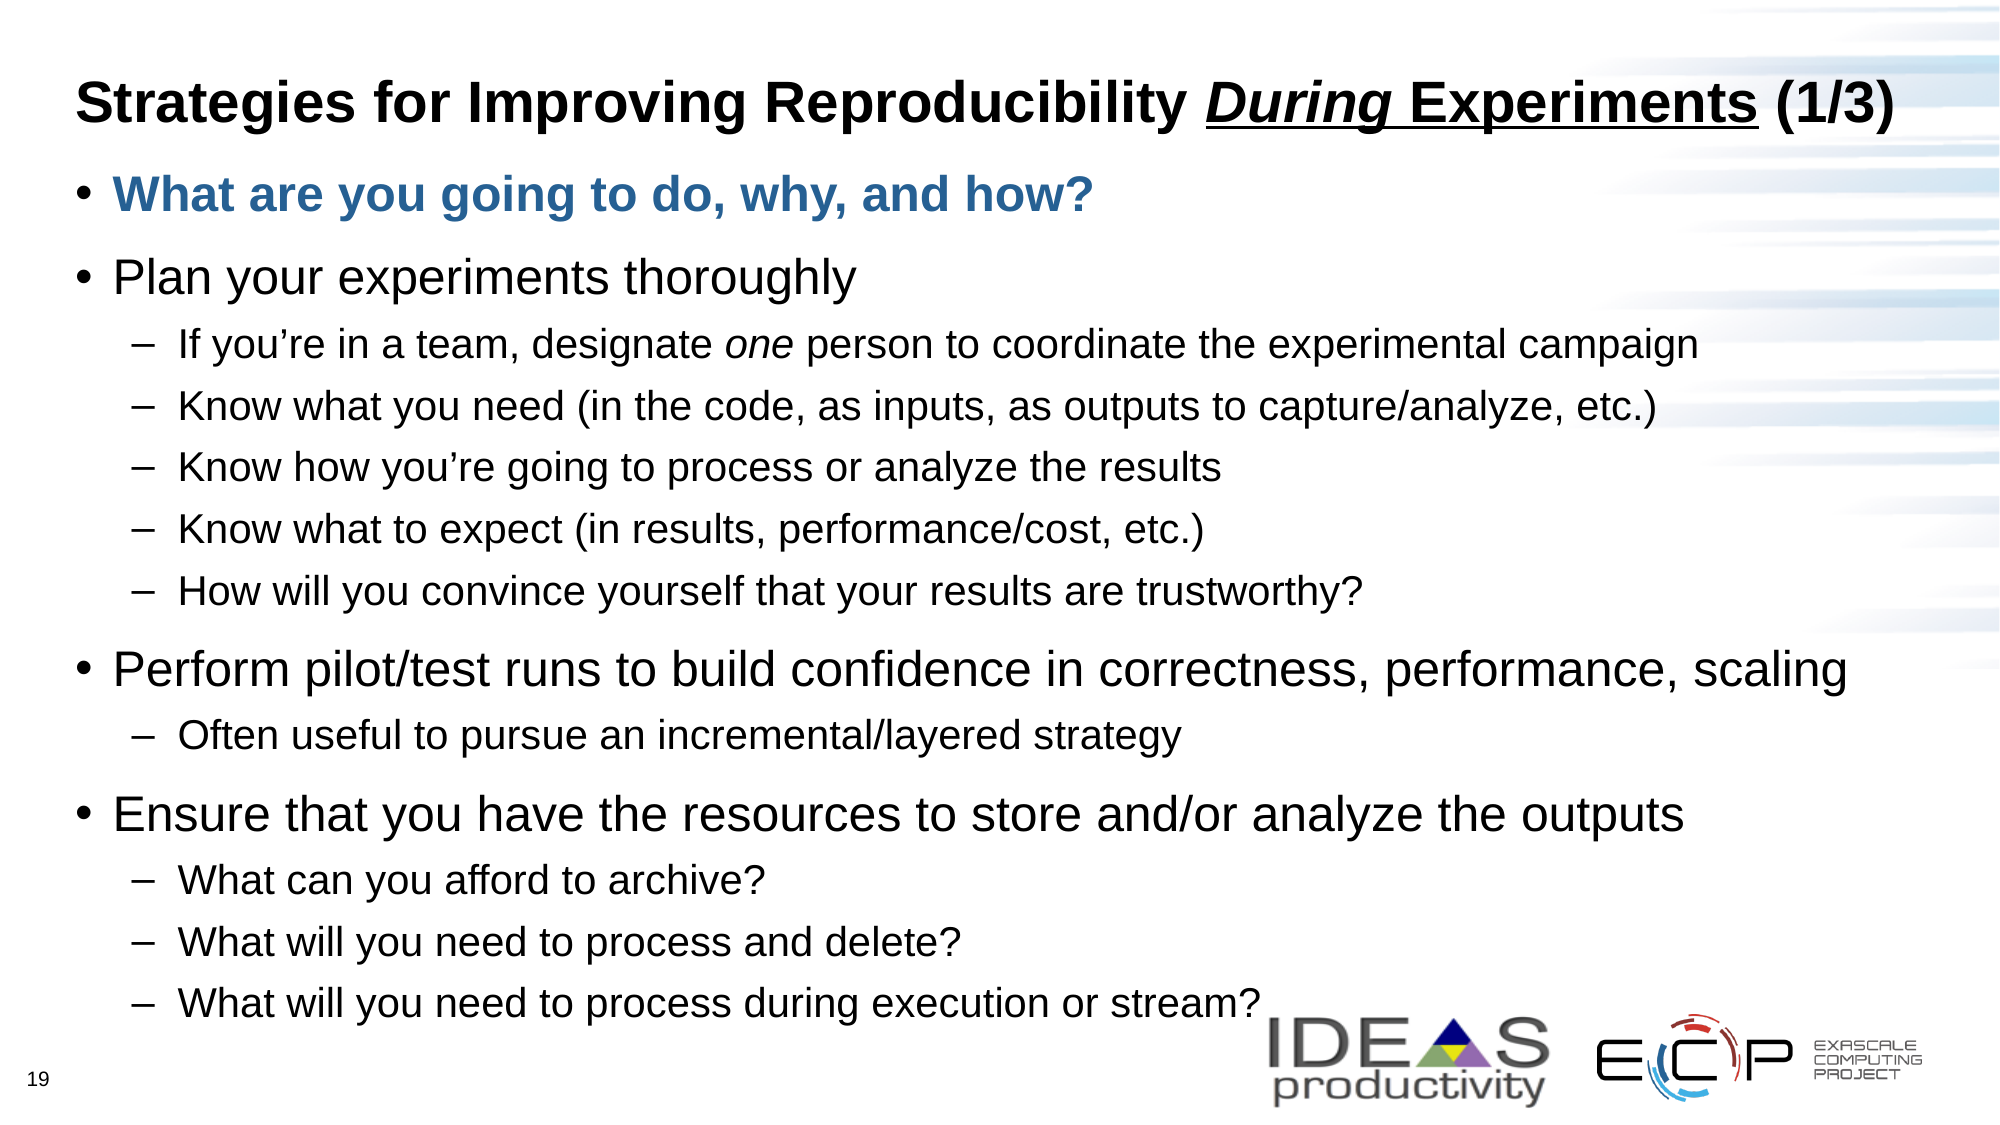

# Strategies for Improving Reproducibility During Experiments (1/3)
What are you going to do, why, and how?
Plan your experiments thoroughly
If you’re in a team, designate one person to coordinate the experimental campaign
Know what you need (in the code, as inputs, as outputs to capture/analyze, etc.)
Know how you’re going to process or analyze the results
Know what to expect (in results, performance/cost, etc.)
How will you convince yourself that your results are trustworthy?
Perform pilot/test runs to build confidence in correctness, performance, scaling
Often useful to pursue an incremental/layered strategy
Ensure that you have the resources to store and/or analyze the outputs
What can you afford to archive?
What will you need to process and delete?
What will you need to process during execution or stream?